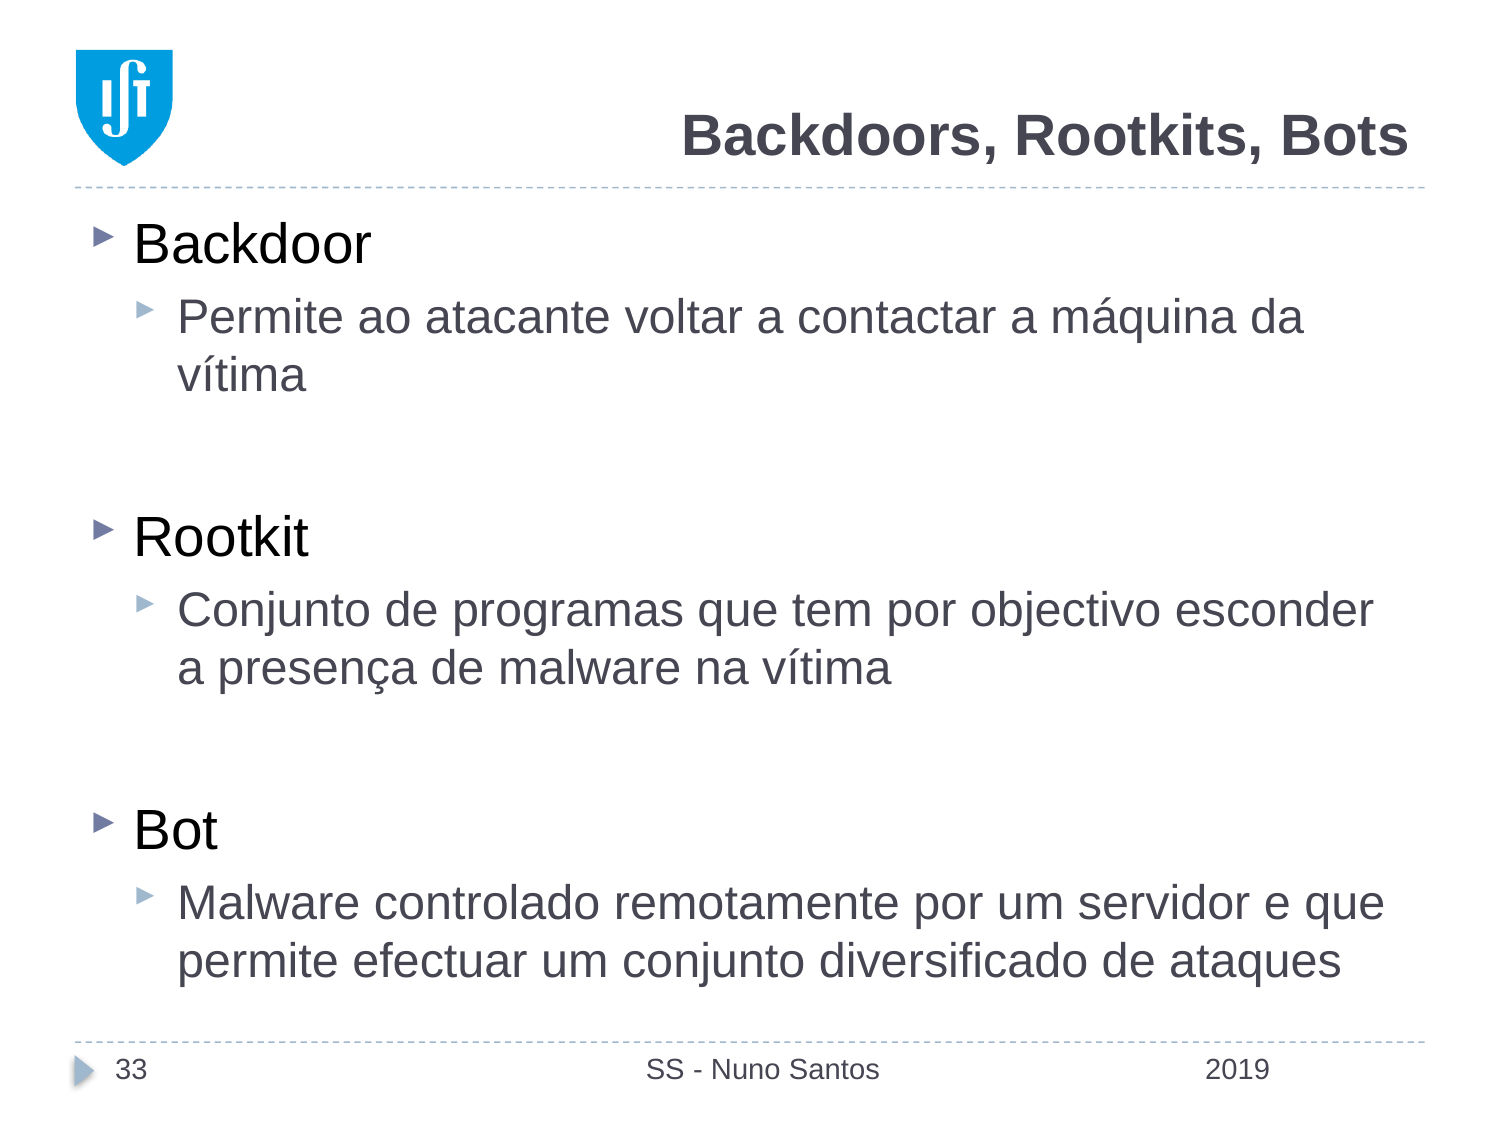

# Backdoors, Rootkits, Bots
Backdoor
Permite ao atacante voltar a contactar a máquina da vítima

Rootkit
Conjunto de programas que tem por objectivo esconder a presença de malware na vítima

Bot
Malware controlado remotamente por um servidor e que permite efectuar um conjunto diversificado de ataques
33
SS - Nuno Santos
2019